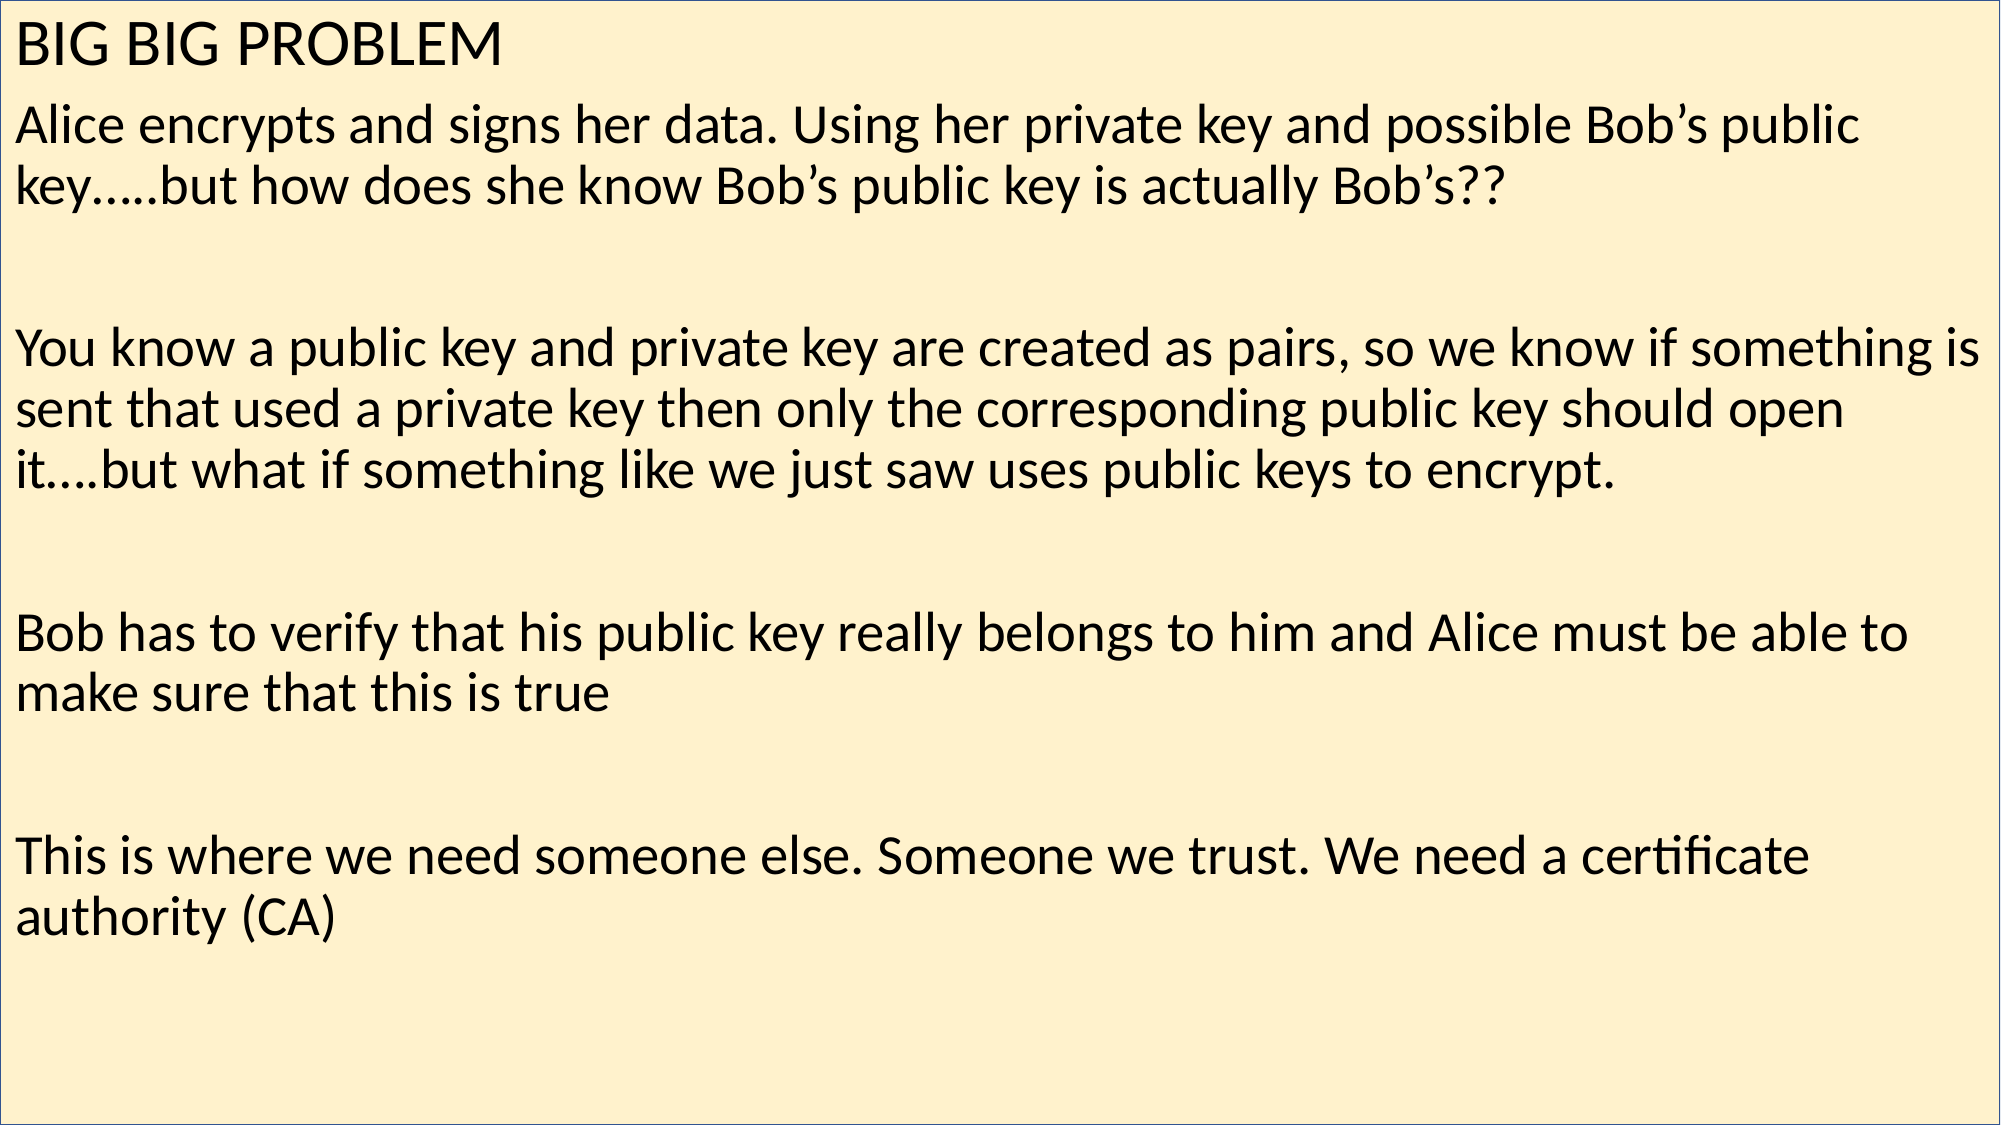

# BIG BIG PROBLEM
Alice encrypts and signs her data. Using her private key and possible Bob’s public key…..but how does she know Bob’s public key is actually Bob’s??

You know a public key and private key are created as pairs, so we know if something is sent that used a private key then only the corresponding public key should open it….but what if something like we just saw uses public keys to encrypt.

Bob has to verify that his public key really belongs to him and Alice must be able to make sure that this is true

This is where we need someone else. Someone we trust. We need a certificate authority (CA)